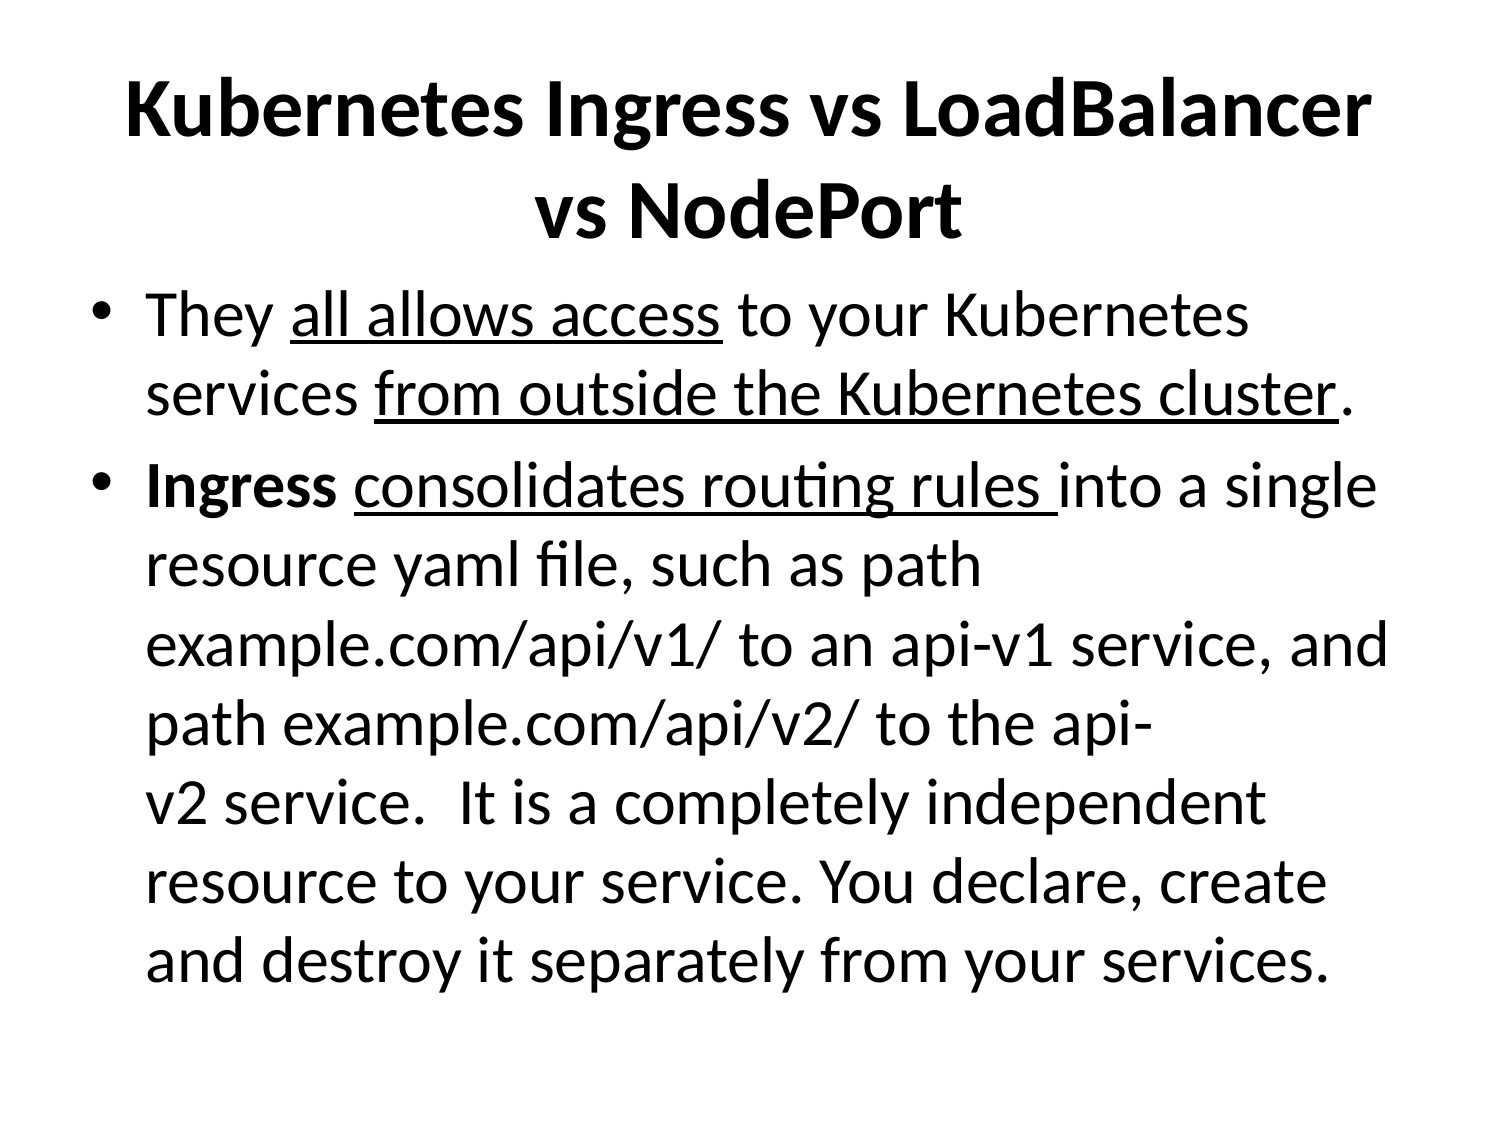

# Kubernetes Ingress vs LoadBalancer vs NodePort
They all allows access to your Kubernetes services from outside the Kubernetes cluster.
Ingress consolidates routing rules into a single resource yaml file, such as path example.com/api/v1/ to an api-v1 service, and path example.com/api/v2/ to the api-v2 service.  It is a completely independent resource to your service. You declare, create and destroy it separately from your services.